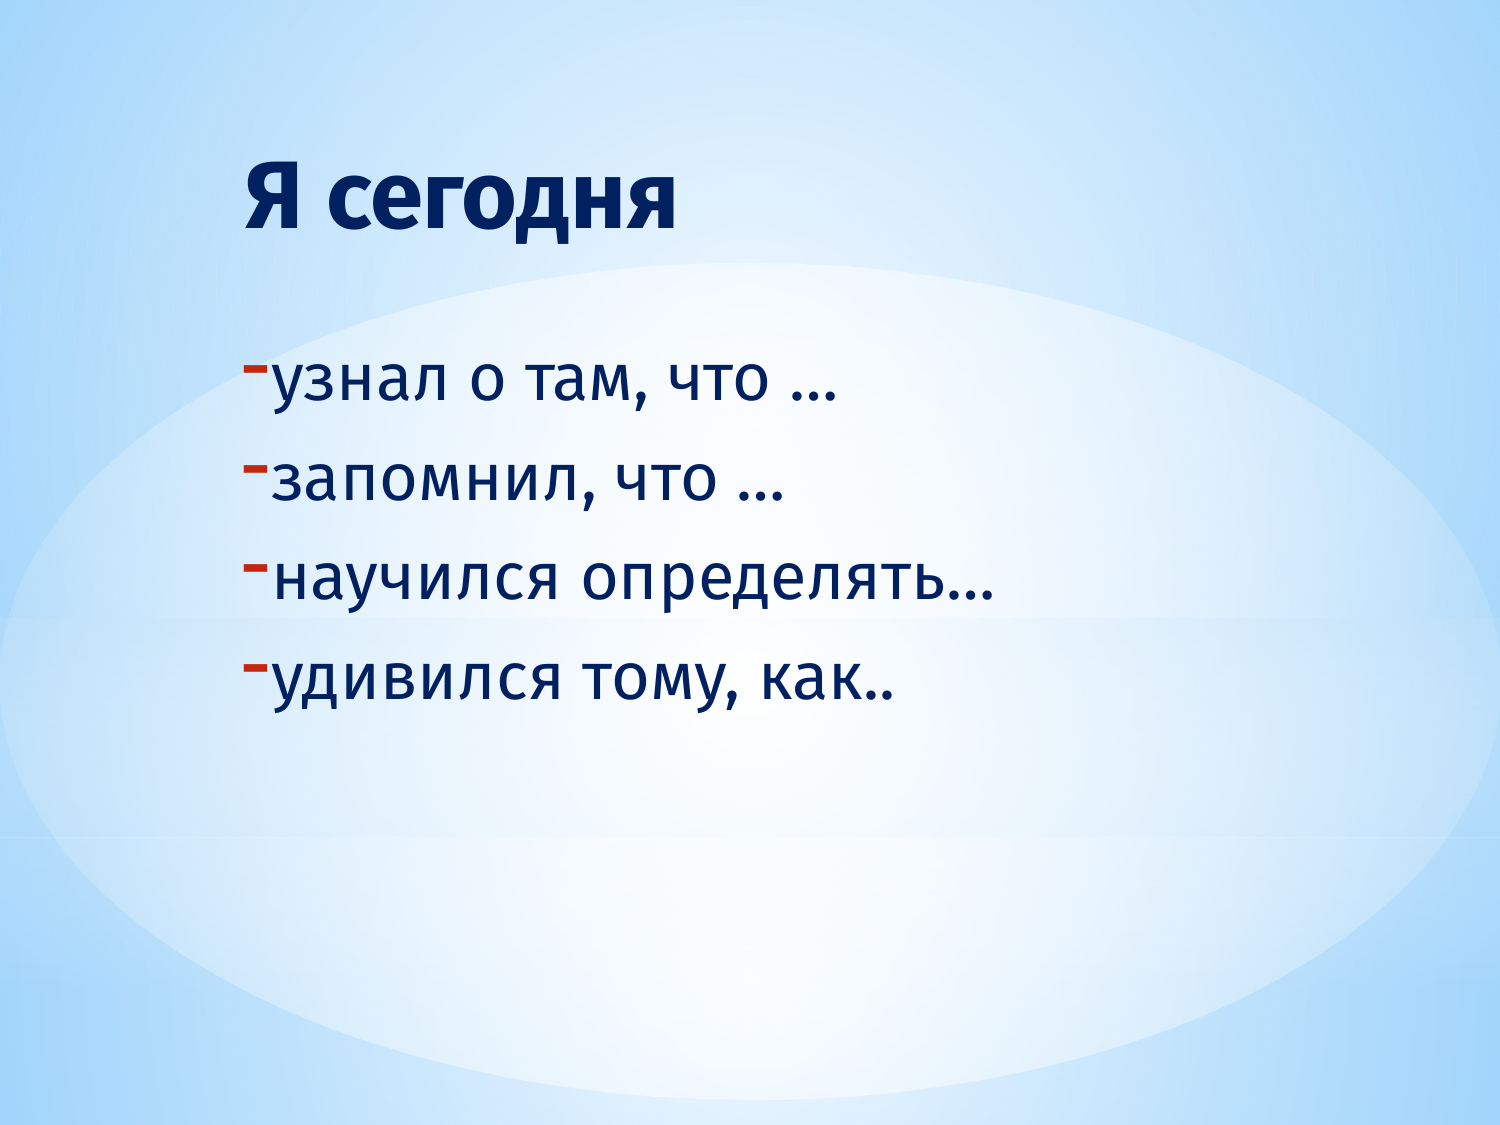

# Я сегодня
узнал о там, что …
запомнил, что …
научился определять…
удивился тому, как..